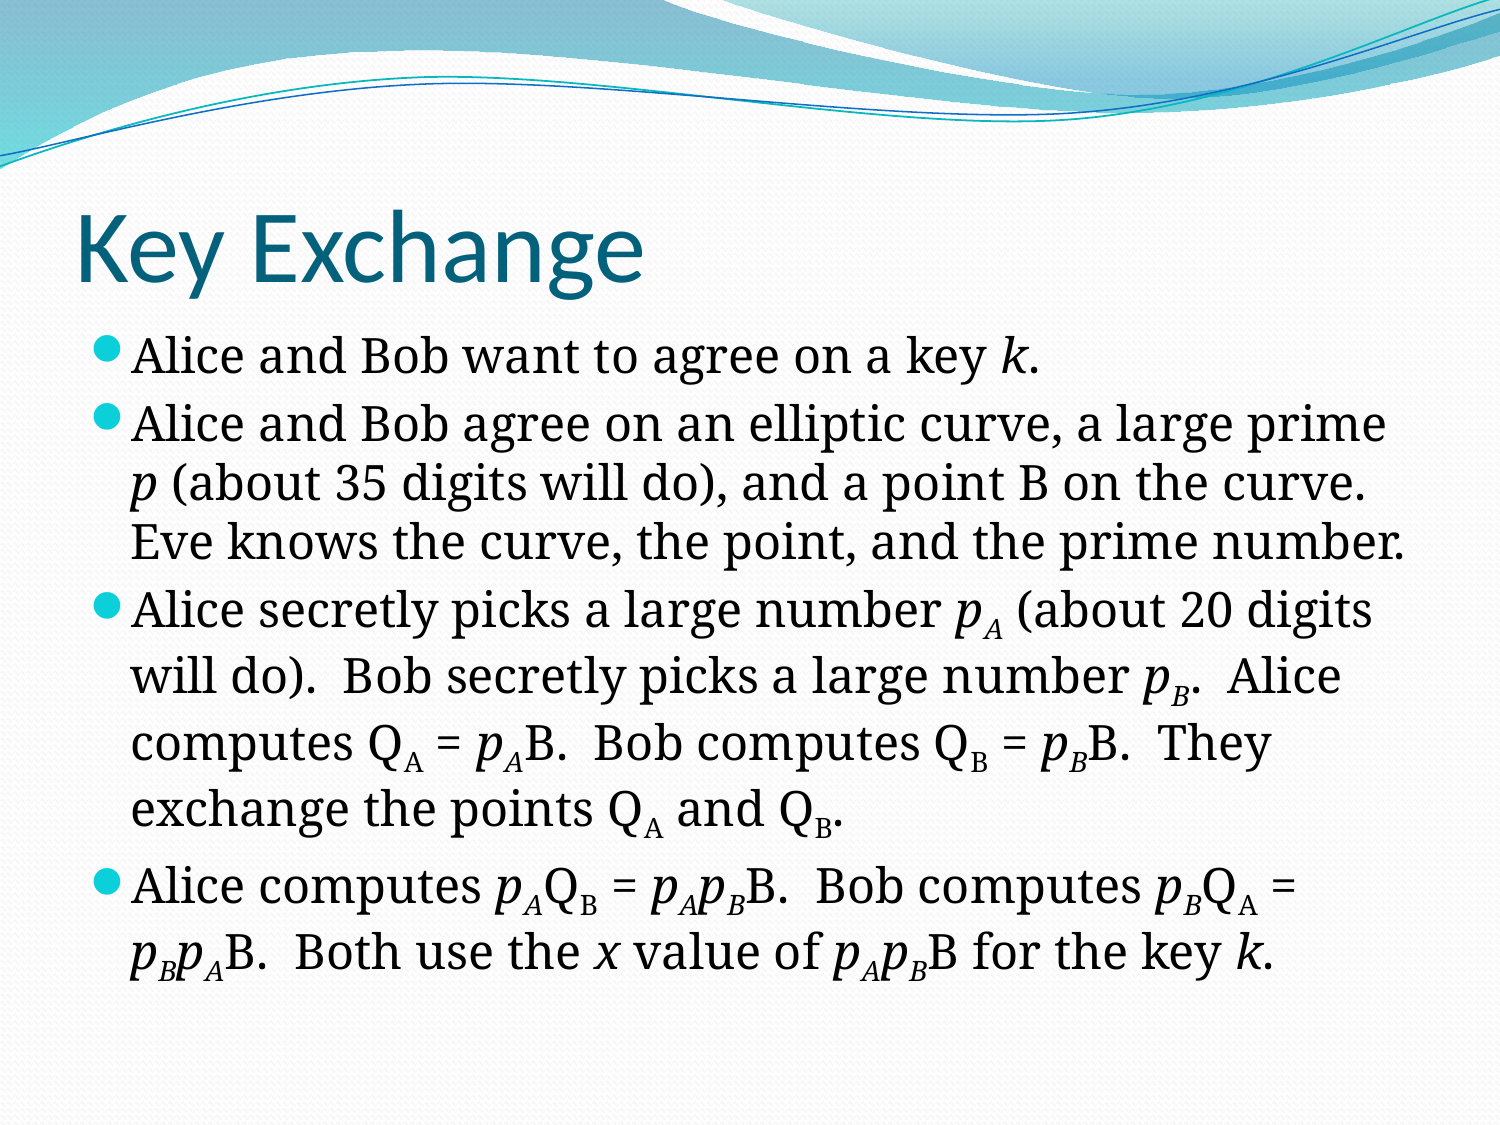

# Key Exchange
Alice and Bob want to agree on a key k.
Alice and Bob agree on an elliptic curve, a large prime p (about 35 digits will do), and a point B on the curve.  Eve knows the curve, the point, and the prime number.
Alice secretly picks a large number pA (about 20 digits will do).  Bob secretly picks a large number pB.  Alice computes QA = pAB.  Bob computes QB = pBB.  They exchange the points QA and QB.
Alice computes pAQB = pApBB.  Bob computes pBQA = pBpAB.  Both use the x value of pApBB for the key k.